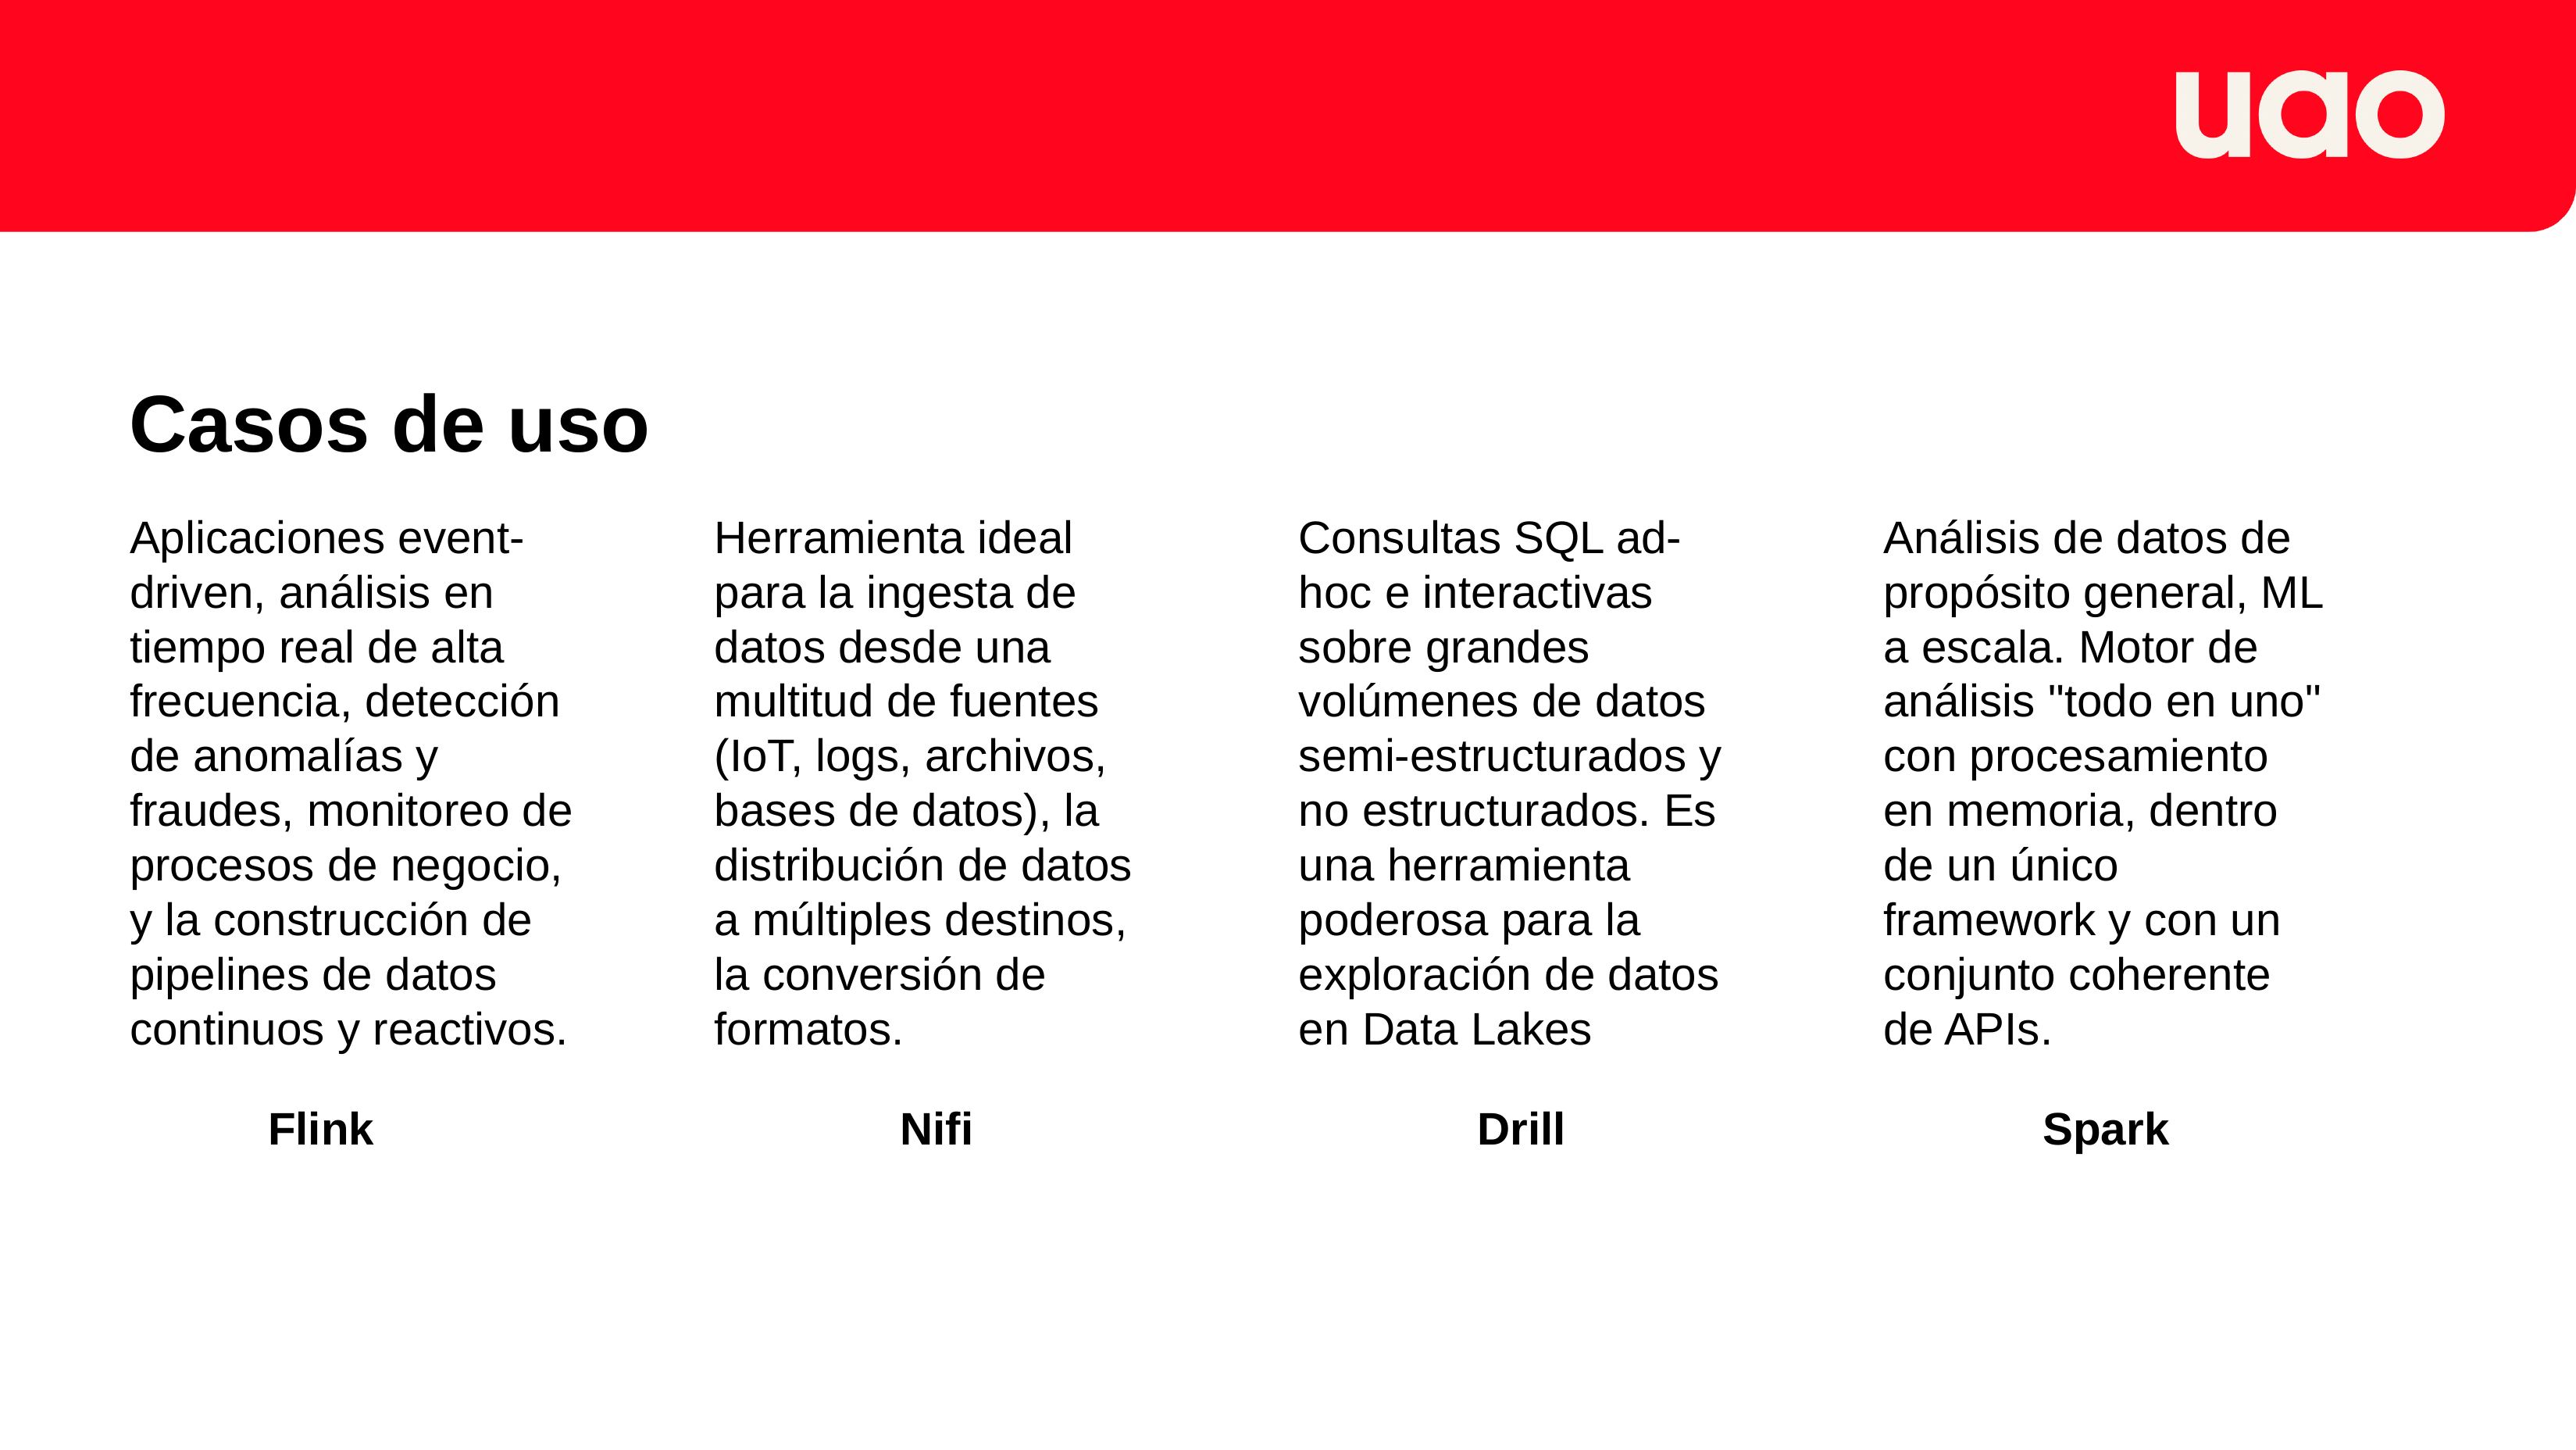

Casos de uso
Aplicaciones event-driven, análisis en tiempo real de alta frecuencia, detección de anomalías y fraudes, monitoreo de procesos de negocio, y la construcción de pipelines de datos continuos y reactivos.
Herramienta ideal para la ingesta de datos desde una multitud de fuentes (IoT, logs, archivos, bases de datos), la distribución de datos a múltiples destinos, la conversión de formatos.
Consultas SQL ad-hoc e interactivas sobre grandes volúmenes de datos semi-estructurados y no estructurados. Es una herramienta poderosa para la exploración de datos en Data Lakes
Análisis de datos de propósito general, ML a escala. Motor de análisis "todo en uno" con procesamiento en memoria, dentro de un único framework y con un conjunto coherente de APIs.
Flink
Nifi
Drill
Spark